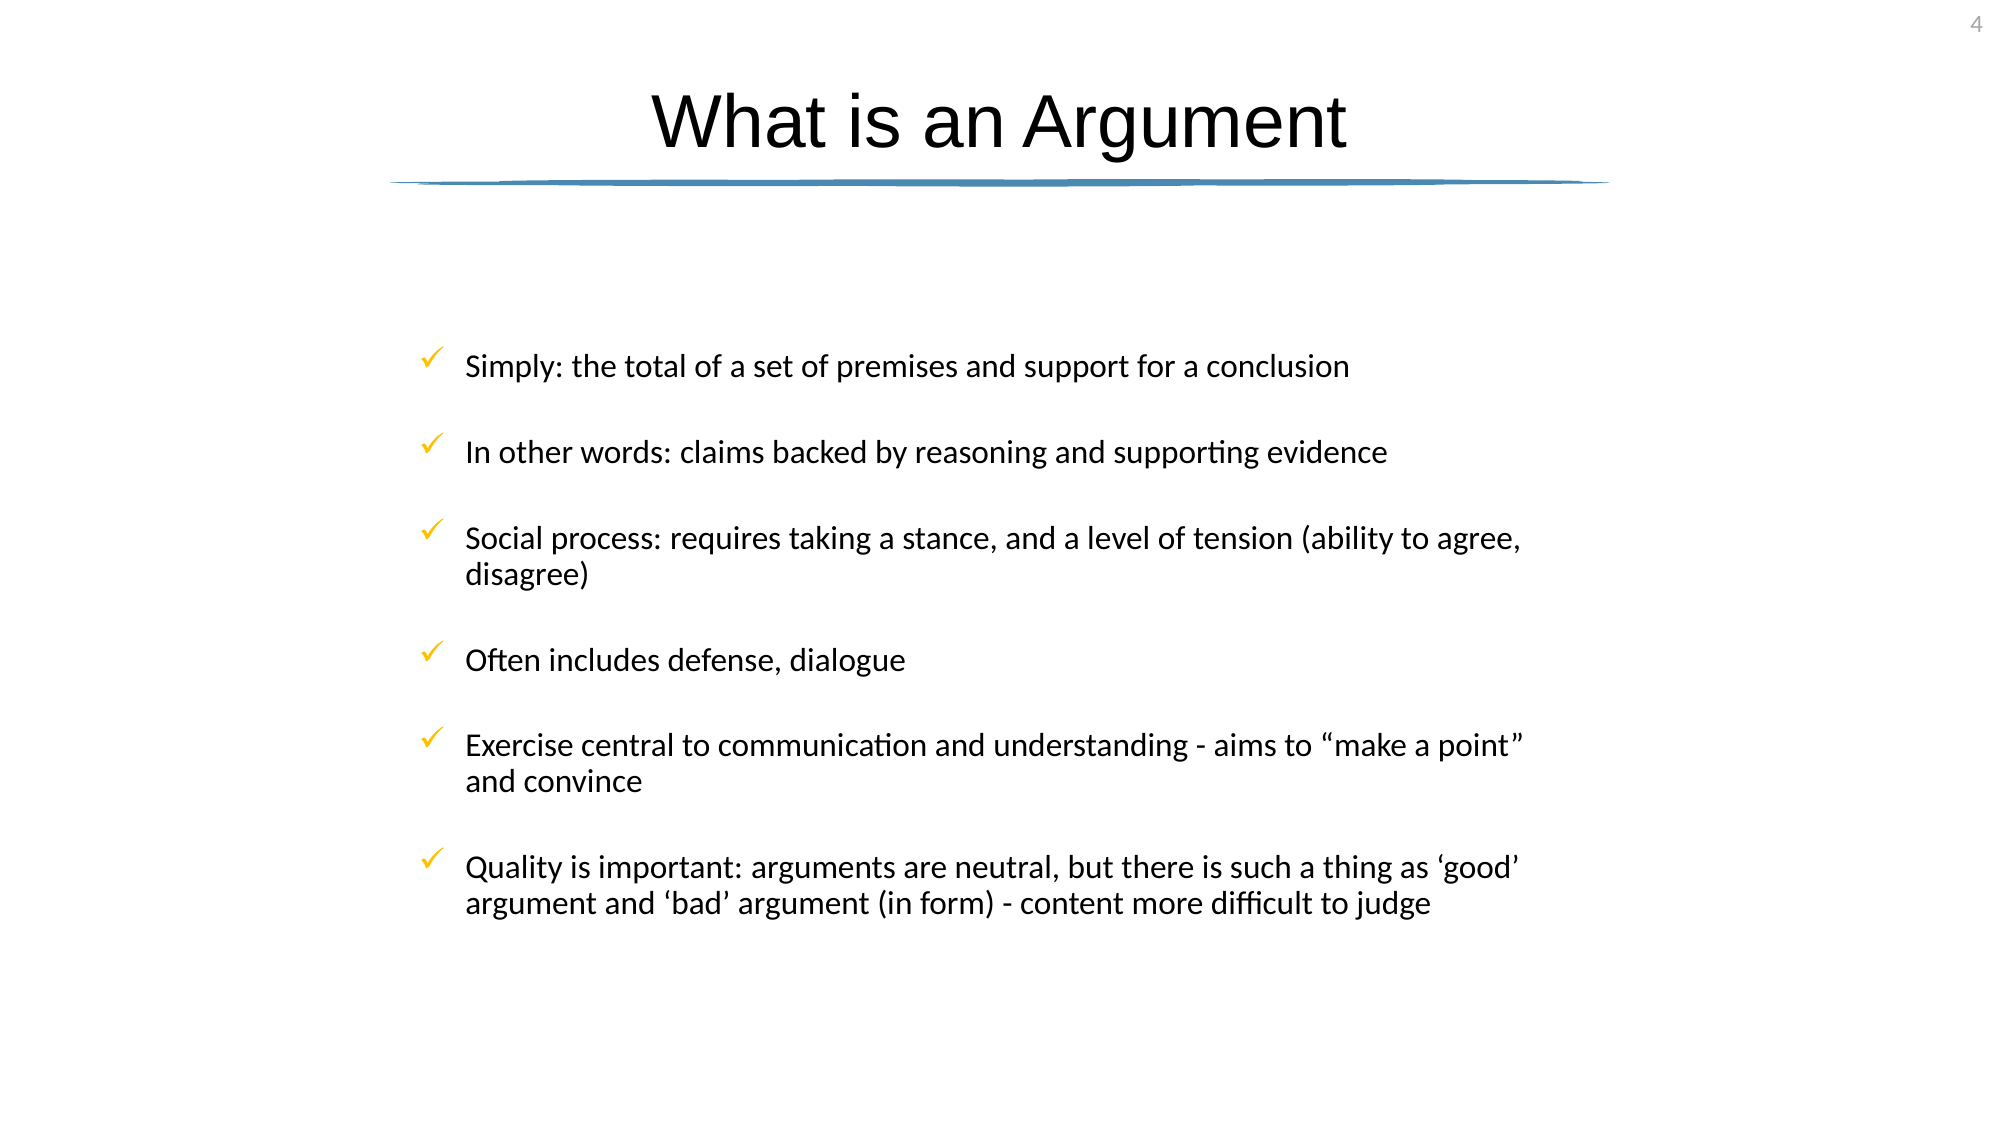

# What is an Argument
Simply: the total of a set of premises and support for a conclusion
In other words: claims backed by reasoning and supporting evidence
Social process: requires taking a stance, and a level of tension (ability to agree, disagree)
Often includes defense, dialogue
Exercise central to communication and understanding - aims to “make a point” and convince
Quality is important: arguments are neutral, but there is such a thing as ‘good’ argument and ‘bad’ argument (in form) - content more difficult to judge